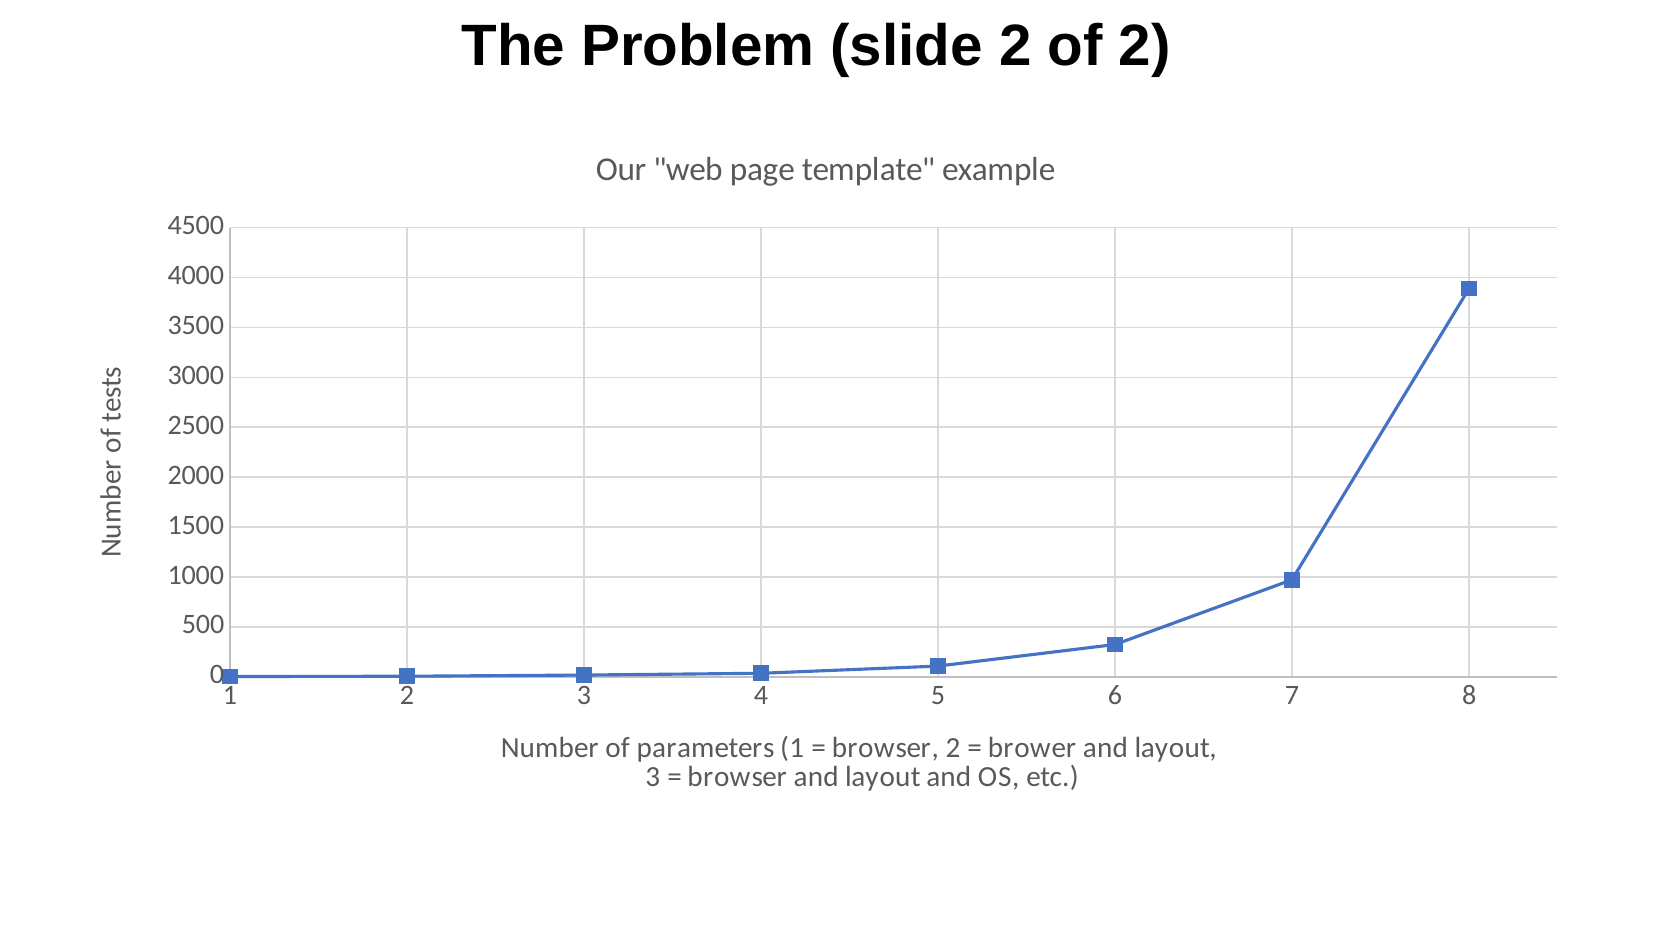

The Problem (slide 2 of 2)

### Chart: Our "web page template" example

| Category |  |
|---|---|